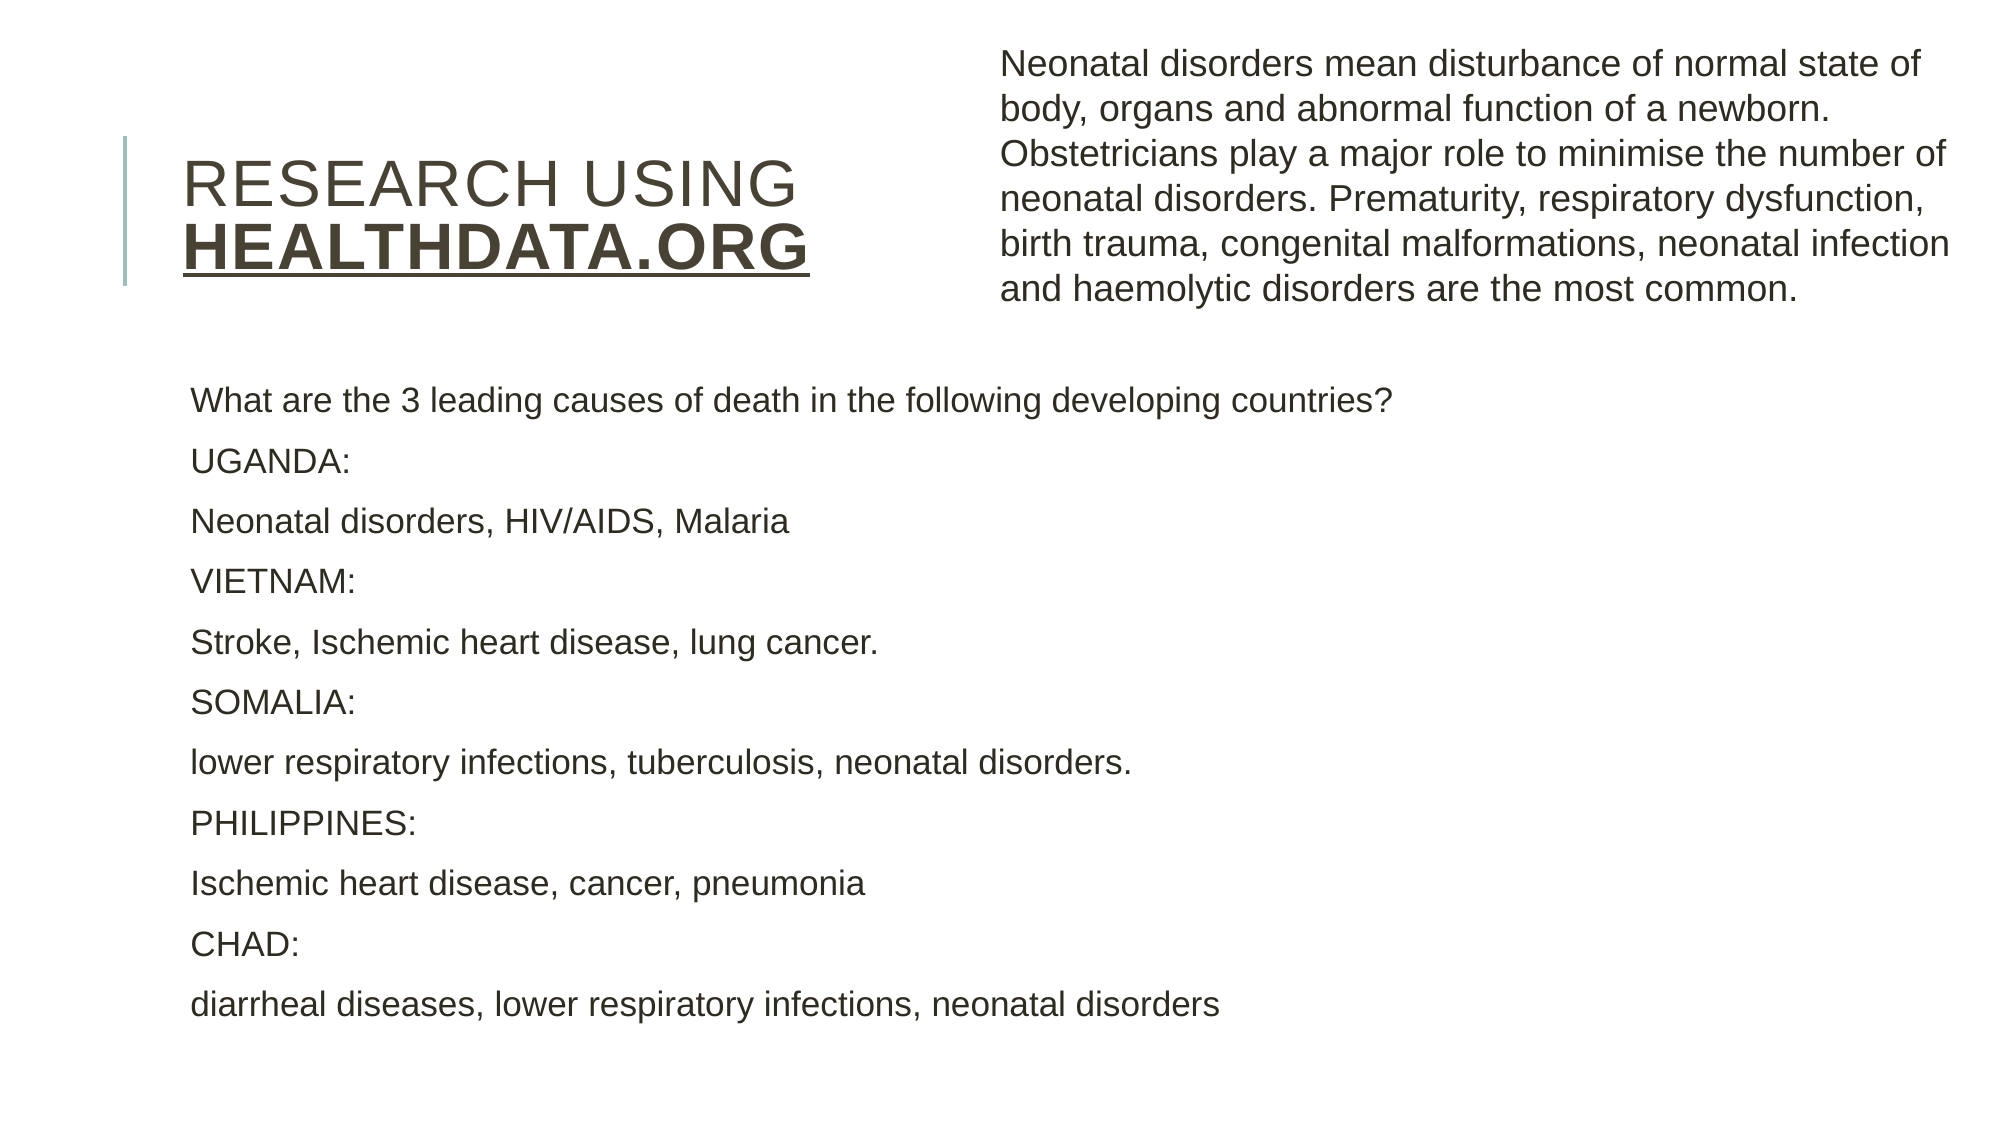

Neonatal disorders mean disturbance of normal state of body, organs and abnormal function of a newborn. Obstetricians play a major role to minimise the number of neonatal disorders. Prematurity, respiratory dysfunction, birth trauma, congenital malformations, neonatal infection and haemolytic disorders are the most common.
# Research using Healthdata.org
What are the 3 leading causes of death in the following developing countries?
UGANDA:
Neonatal disorders, HIV/AIDS, Malaria
VIETNAM:
Stroke, Ischemic heart disease, lung cancer.
SOMALIA:
lower respiratory infections, tuberculosis, neonatal disorders.
PHILIPPINES:
Ischemic heart disease, cancer, pneumonia
CHAD:
diarrheal diseases, lower respiratory infections, neonatal disorders